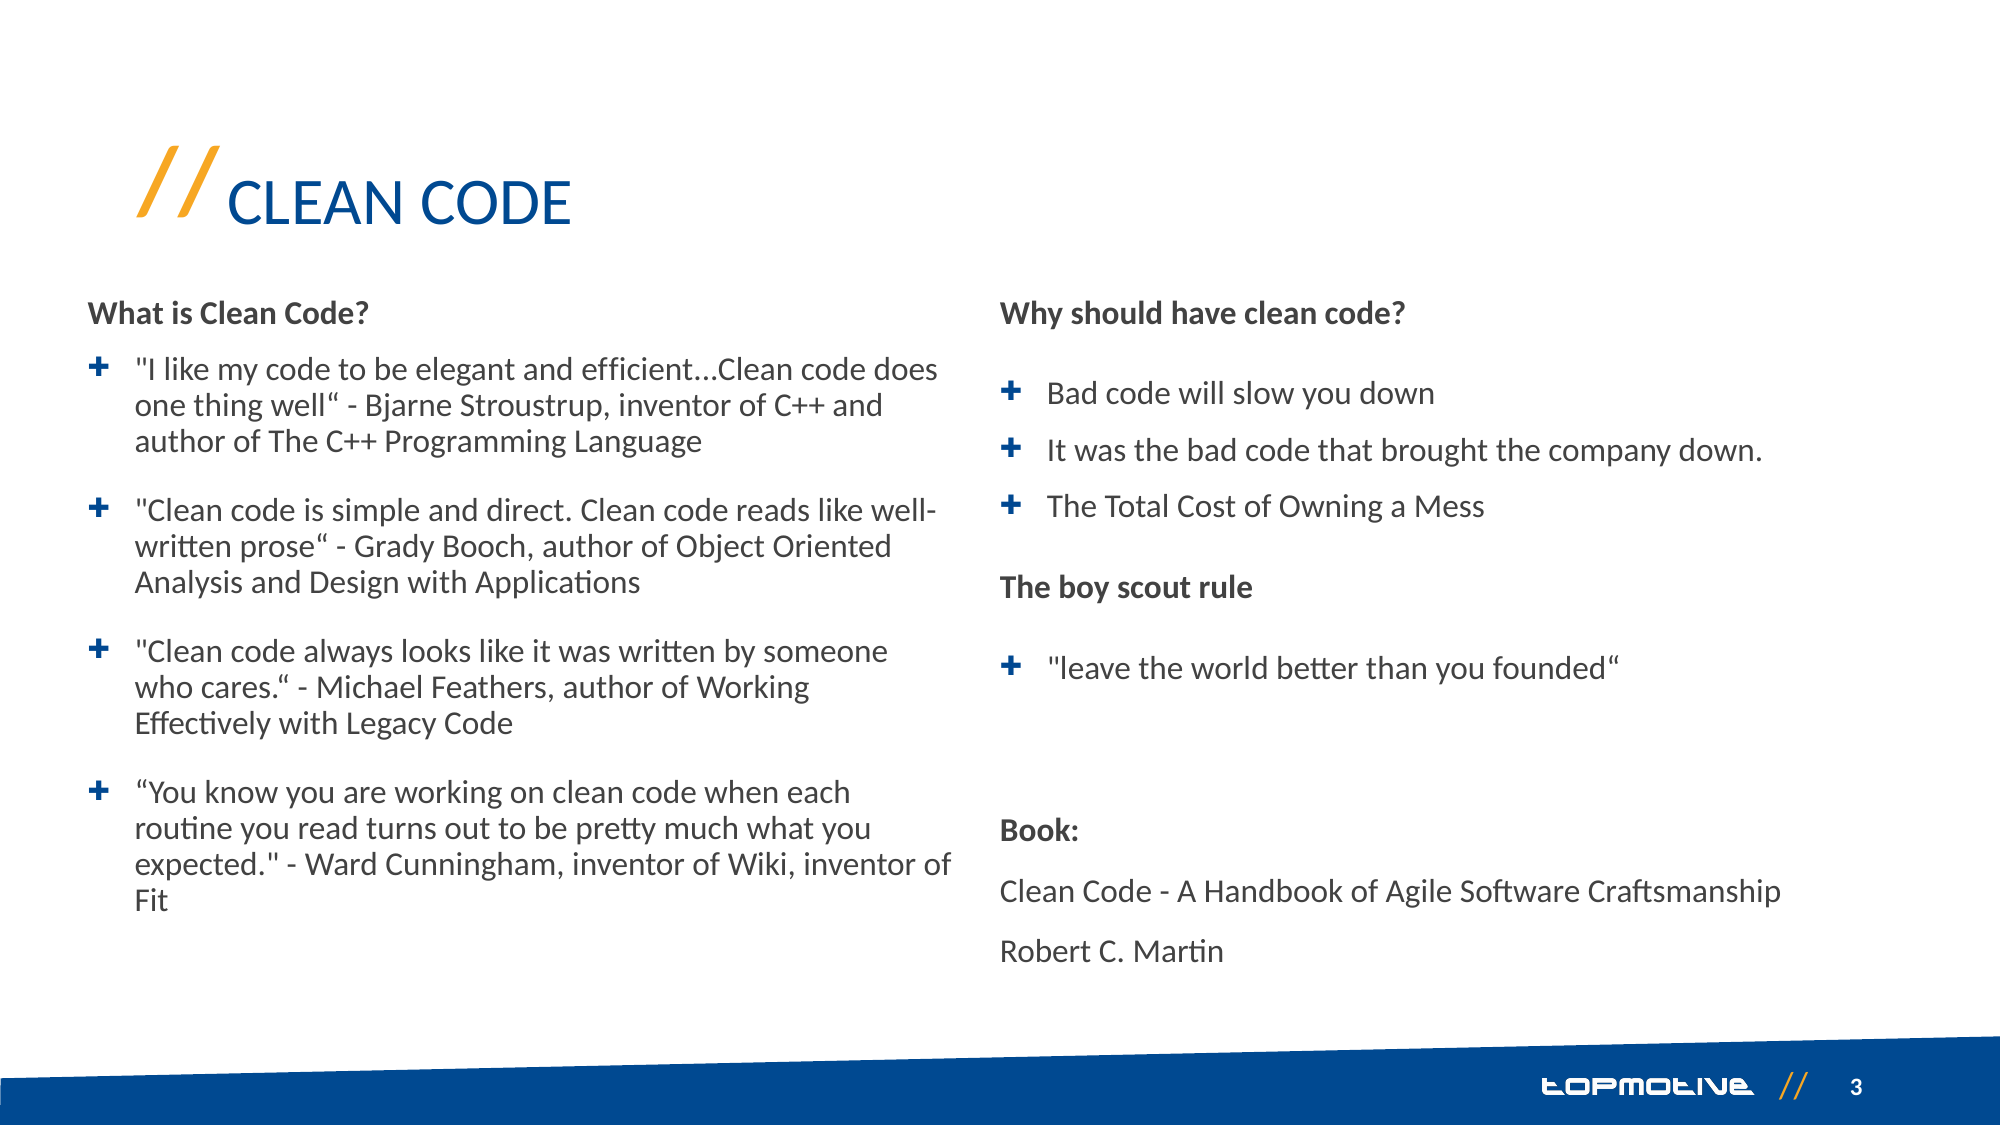

# Clean code
What is Clean Code?
"I like my code to be elegant and efficient...Clean code does one thing well“ - Bjarne Stroustrup, inventor of C++ and author of The C++ Programming Language
"Clean code is simple and direct. Clean code reads like well-written prose“ - Grady Booch, author of Object Oriented Analysis and Design with Applications
"Clean code always looks like it was written by someone who cares.“ - Michael Feathers, author of Working Effectively with Legacy Code
“You know you are working on clean code when each routine you read turns out to be pretty much what you expected." - Ward Cunningham, inventor of Wiki, inventor of Fit

Why should have clean code?
Bad code will slow you down
It was the bad code that brought the company down.
The Total Cost of Owning a Mess
The boy scout rule
"leave the world better than you founded“

Book:
Clean Code - A Handbook of Agile Software Craftsmanship
Robert C. Martin
3